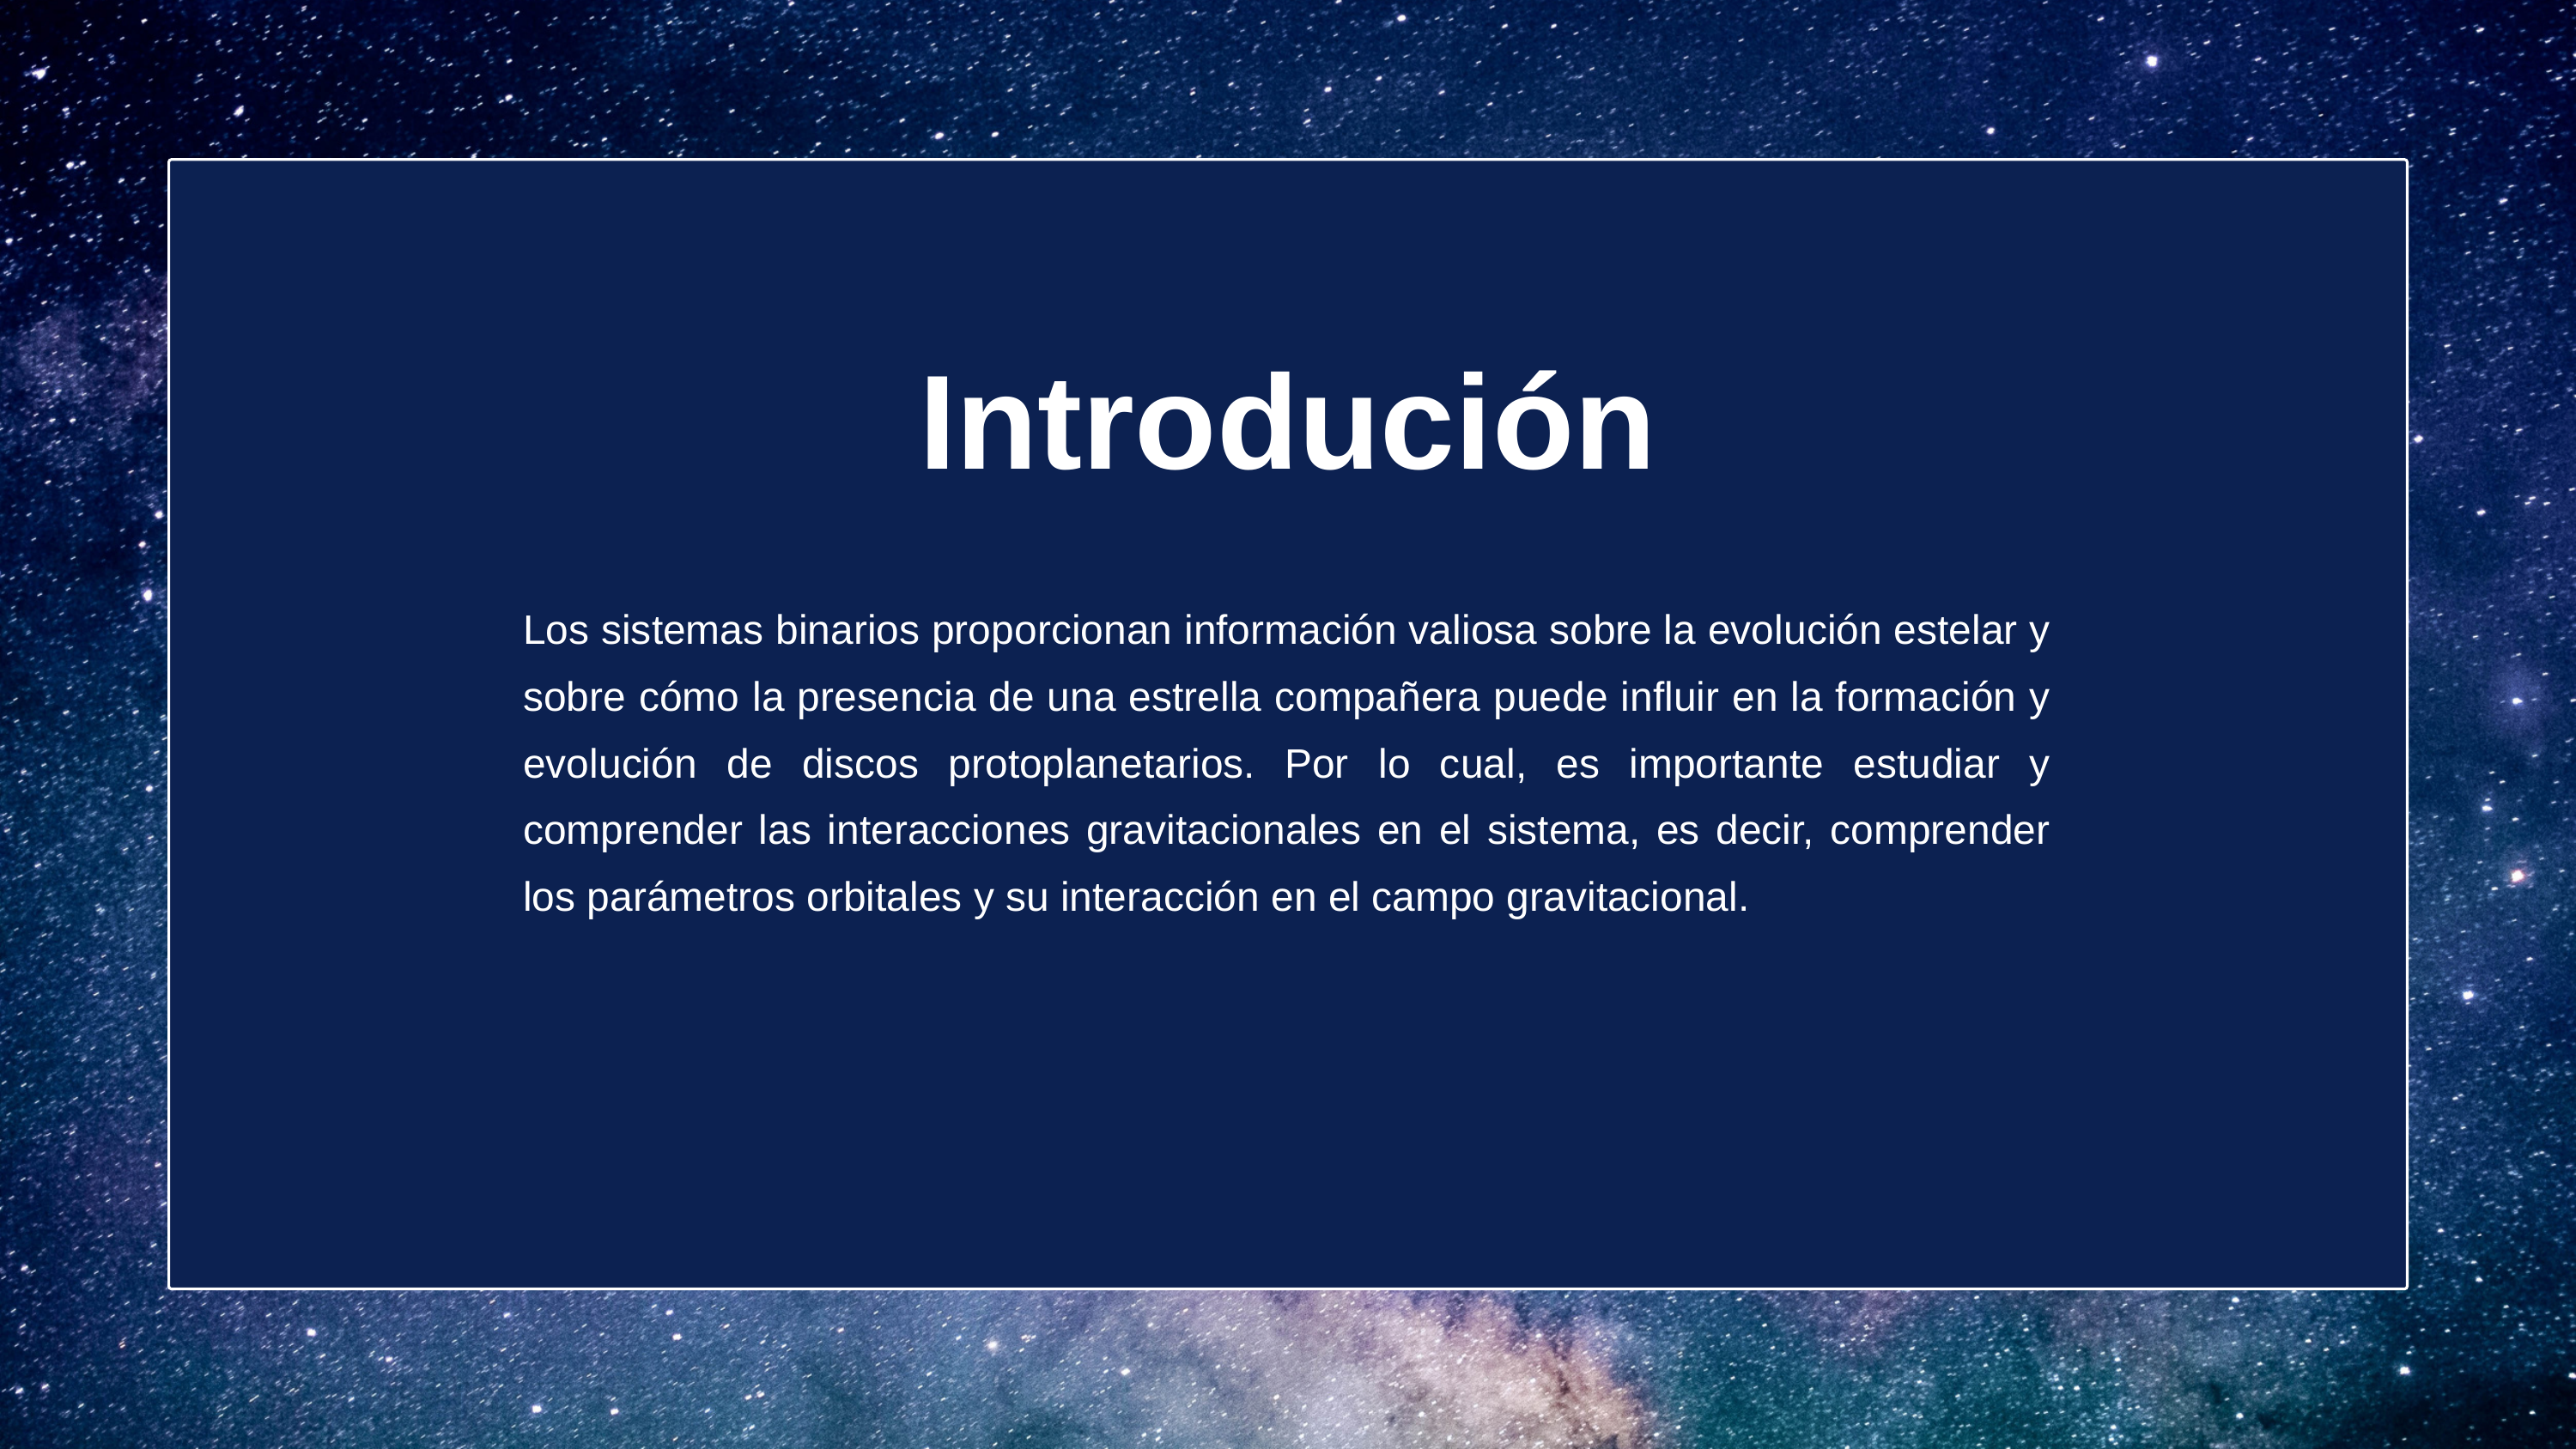

Introdución
Los sistemas binarios proporcionan información valiosa sobre la evolución estelar y sobre cómo la presencia de una estrella compañera puede influir en la formación y evolución de discos protoplanetarios. Por lo cual, es importante estudiar y comprender las interacciones gravitacionales en el sistema, es decir, comprender los parámetros orbitales y su interacción en el campo gravitacional.